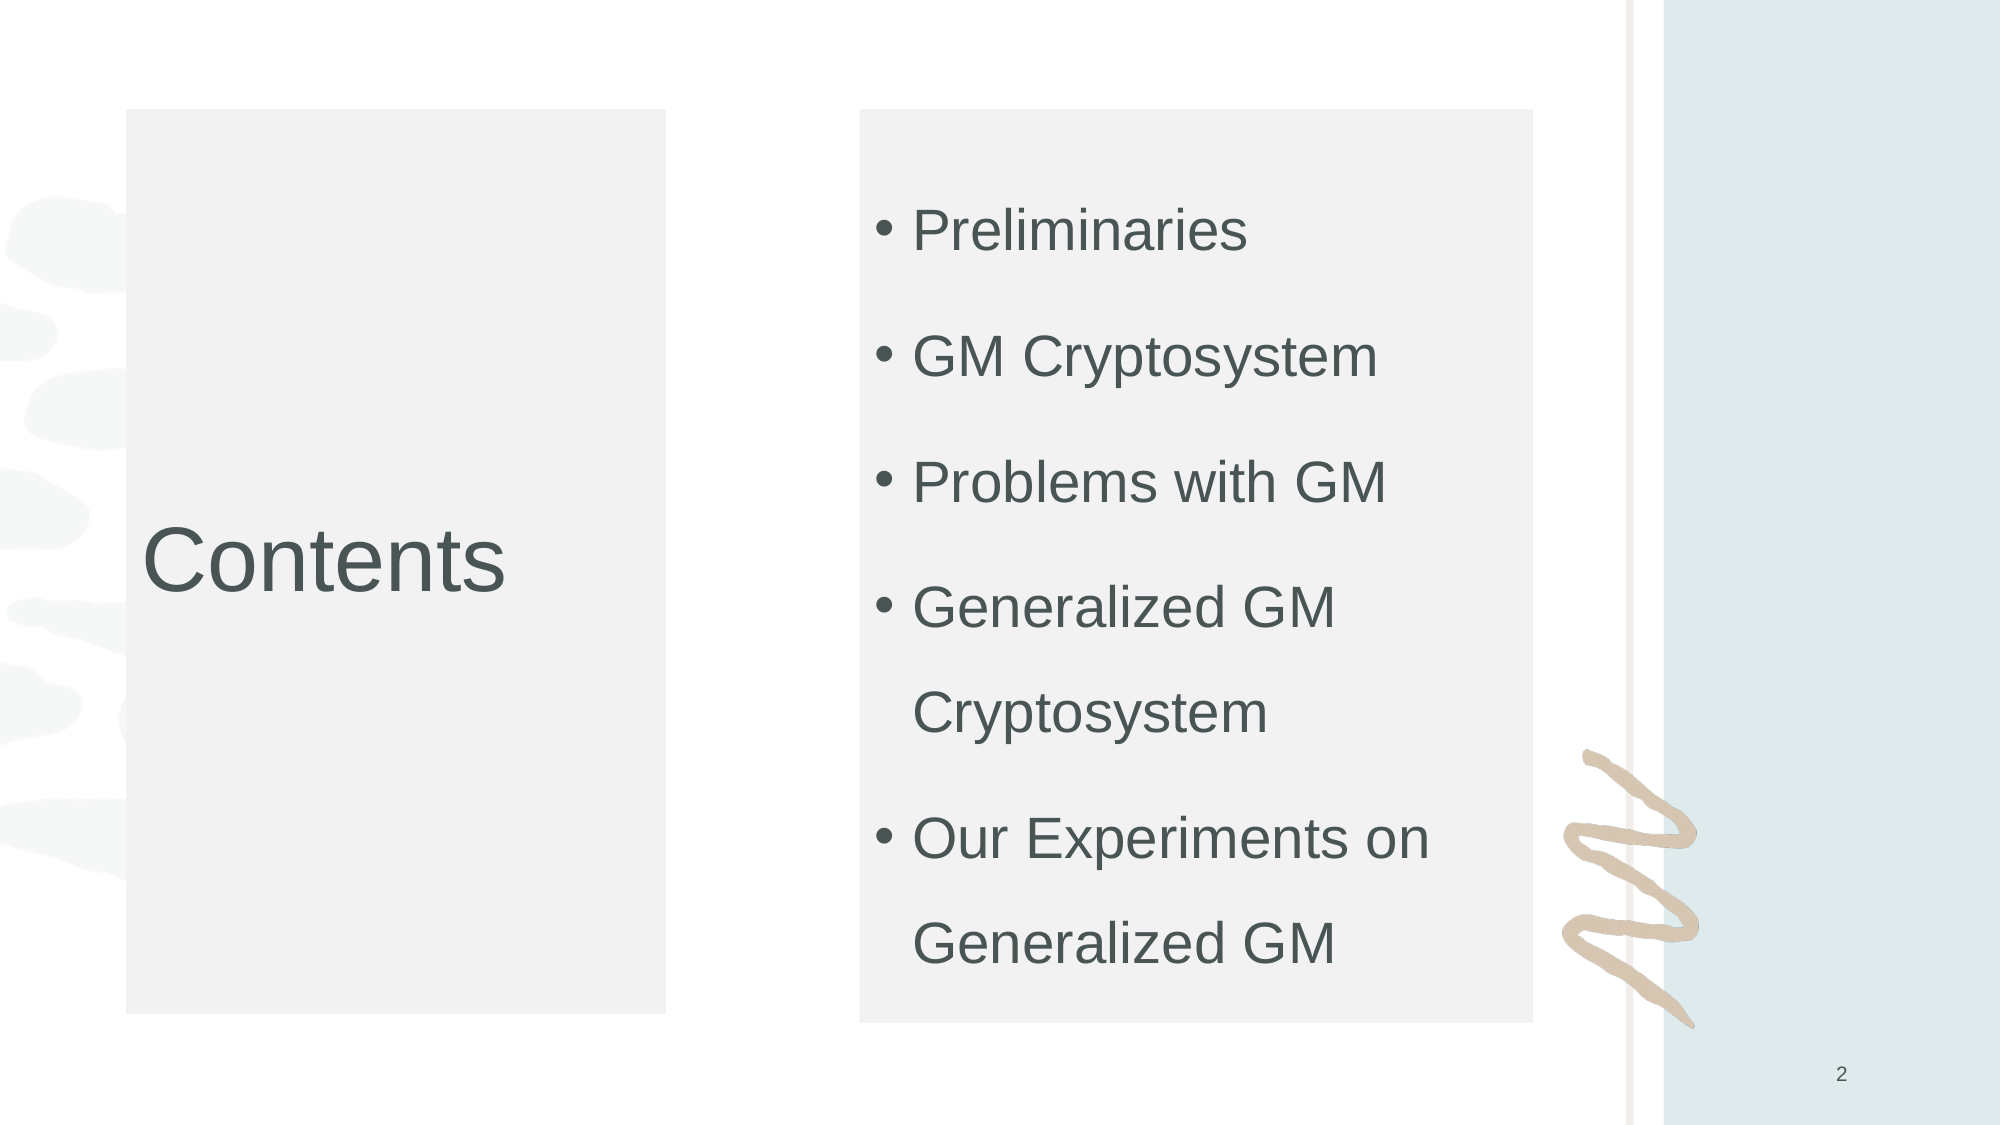

# Contents
Preliminaries
GM Cryptosystem
Problems with GM
Generalized GM Cryptosystem
Our Experiments on Generalized GM
2